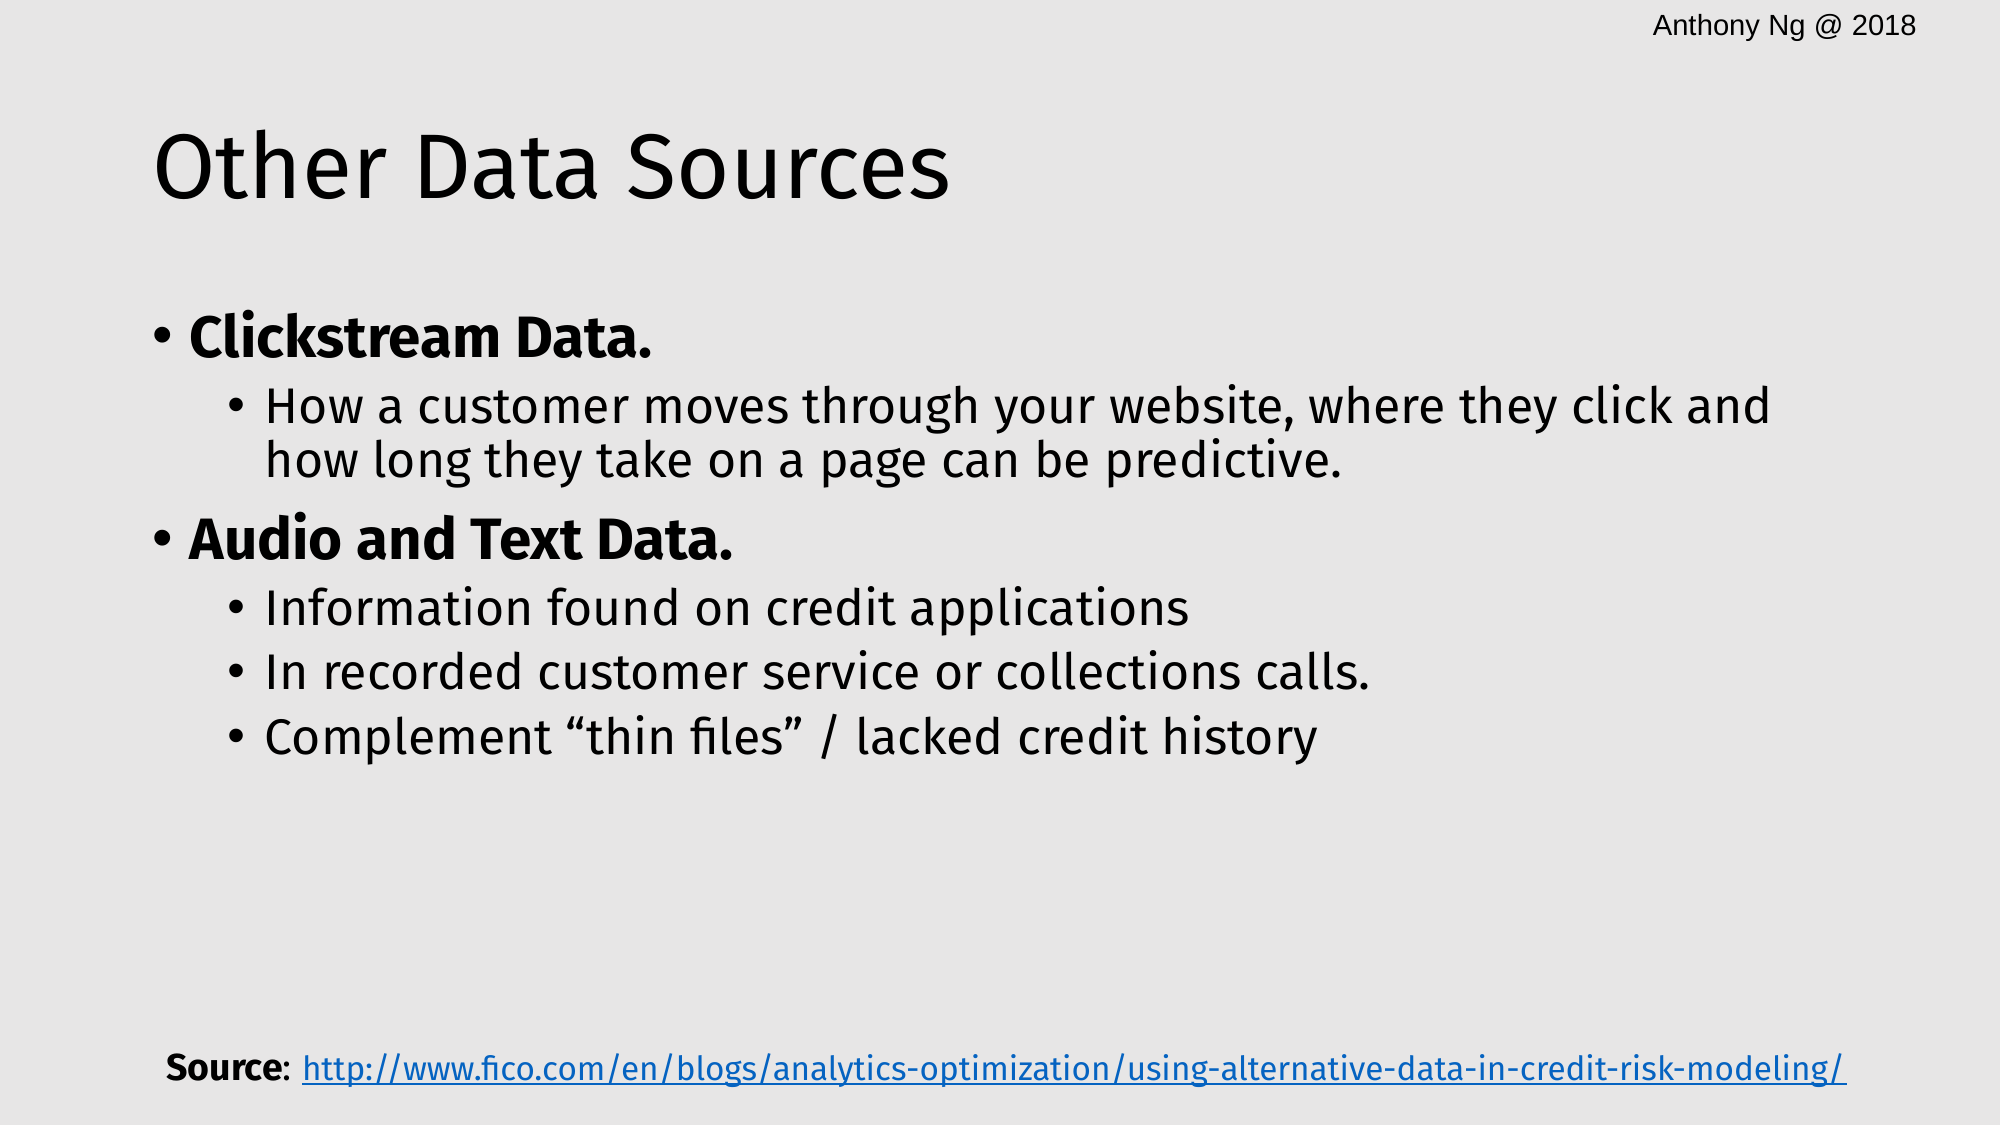

# Other Data Sources
Clickstream Data.
How a customer moves through your website, where they click and how long they take on a page can be predictive.
Audio and Text Data.
Information found on credit applications
In recorded customer service or collections calls.
Complement “thin files” / lacked credit history

Source: http://www.fico.com/en/blogs/analytics-optimization/using-alternative-data-in-credit-risk-modeling/